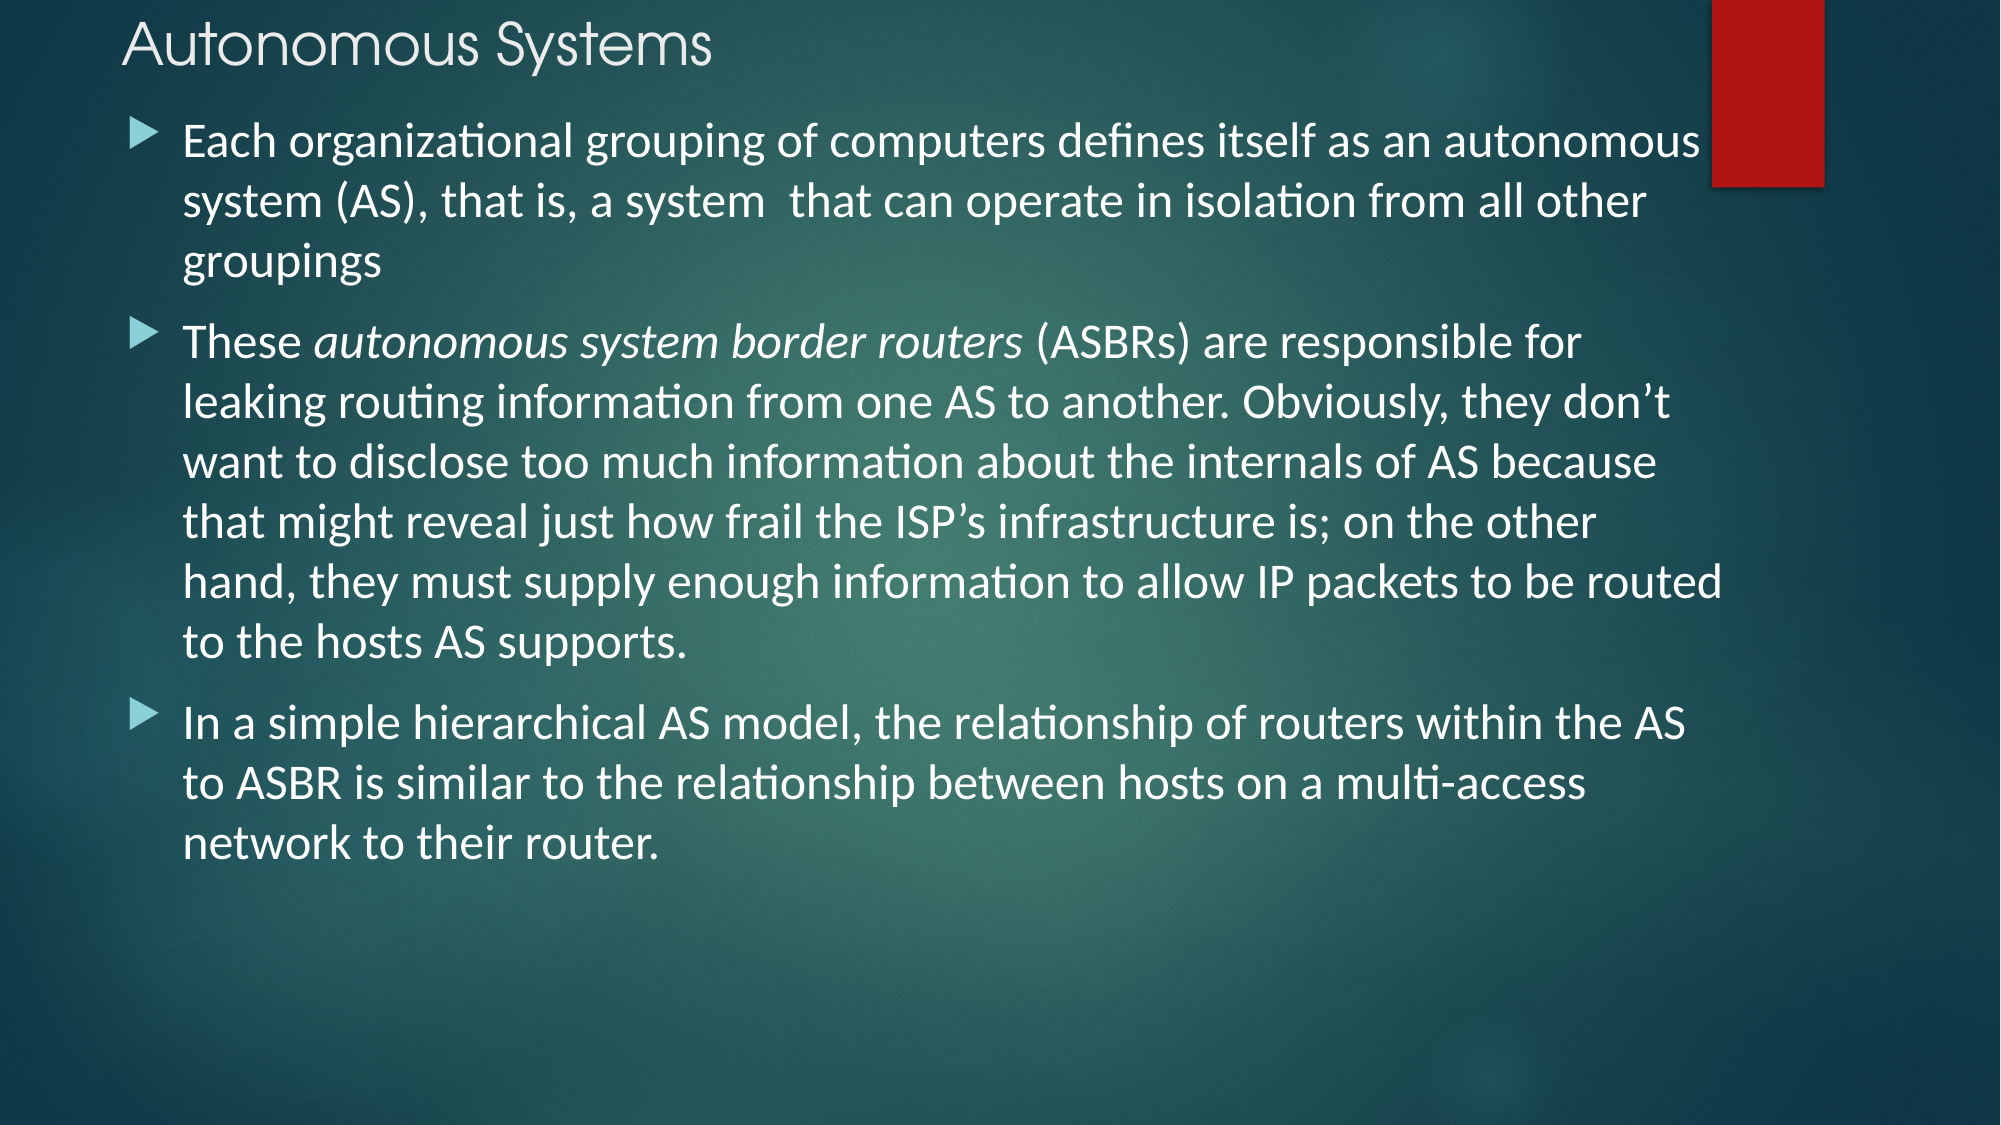

# Autonomous Systems
Each organizational grouping of computers defines itself as an autonomous system (AS), that is, a system  that can operate in isolation from all other groupings
These autonomous system border routers (ASBRs) are responsible for leaking routing information from one AS to another. Obviously, they don’t want to disclose too much information about the internals of AS because that might reveal just how frail the ISP’s infrastructure is; on the other hand, they must supply enough information to allow IP packets to be routed to the hosts AS supports.
In a simple hierarchical AS model, the relationship of routers within the AS to ASBR is similar to the relationship between hosts on a multi-access network to their router.